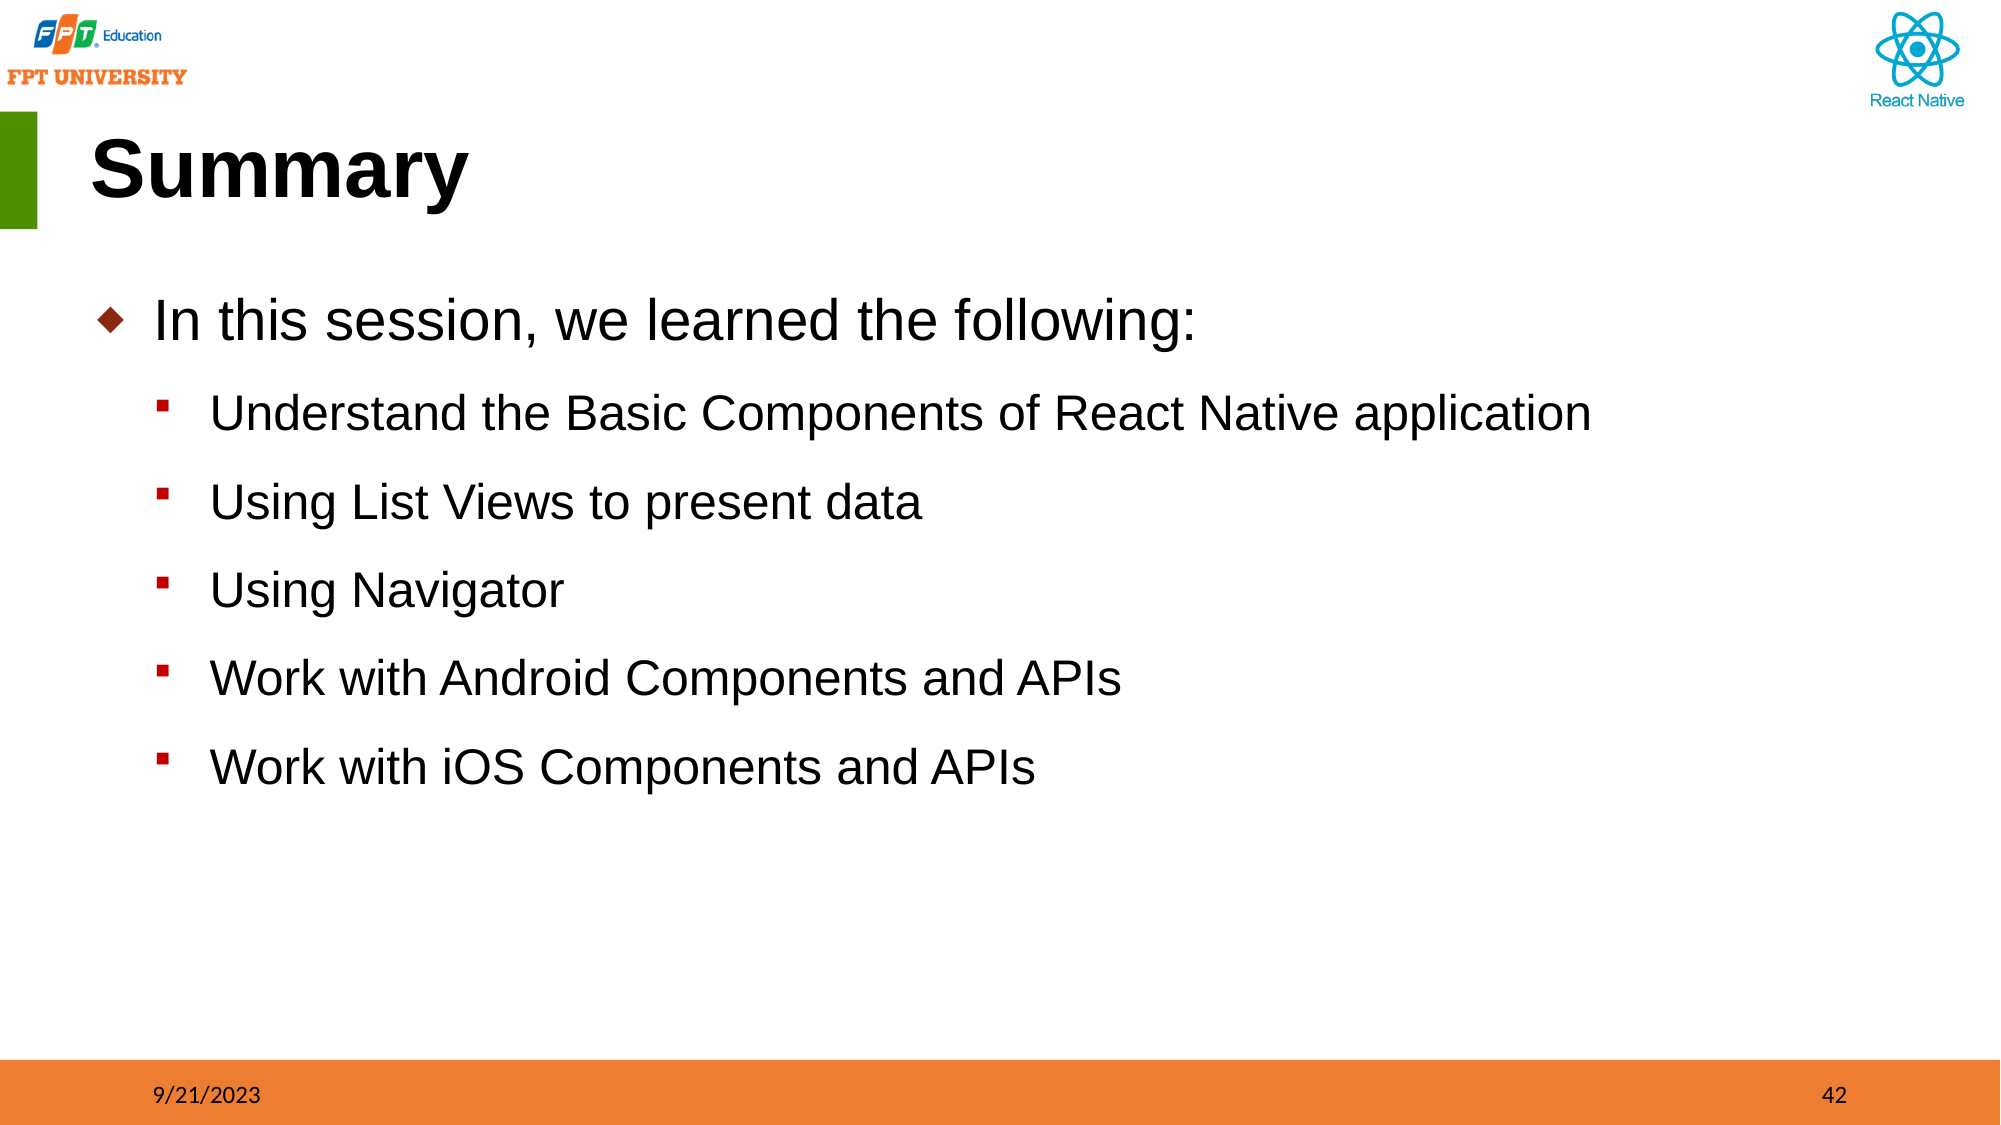

# Summary
In this session, we learned the following:
Understand the Basic Components of React Native application
Using List Views to present data
Using Navigator
Work with Android Components and APIs
Work with iOS Components and APIs

9/21/2023
42